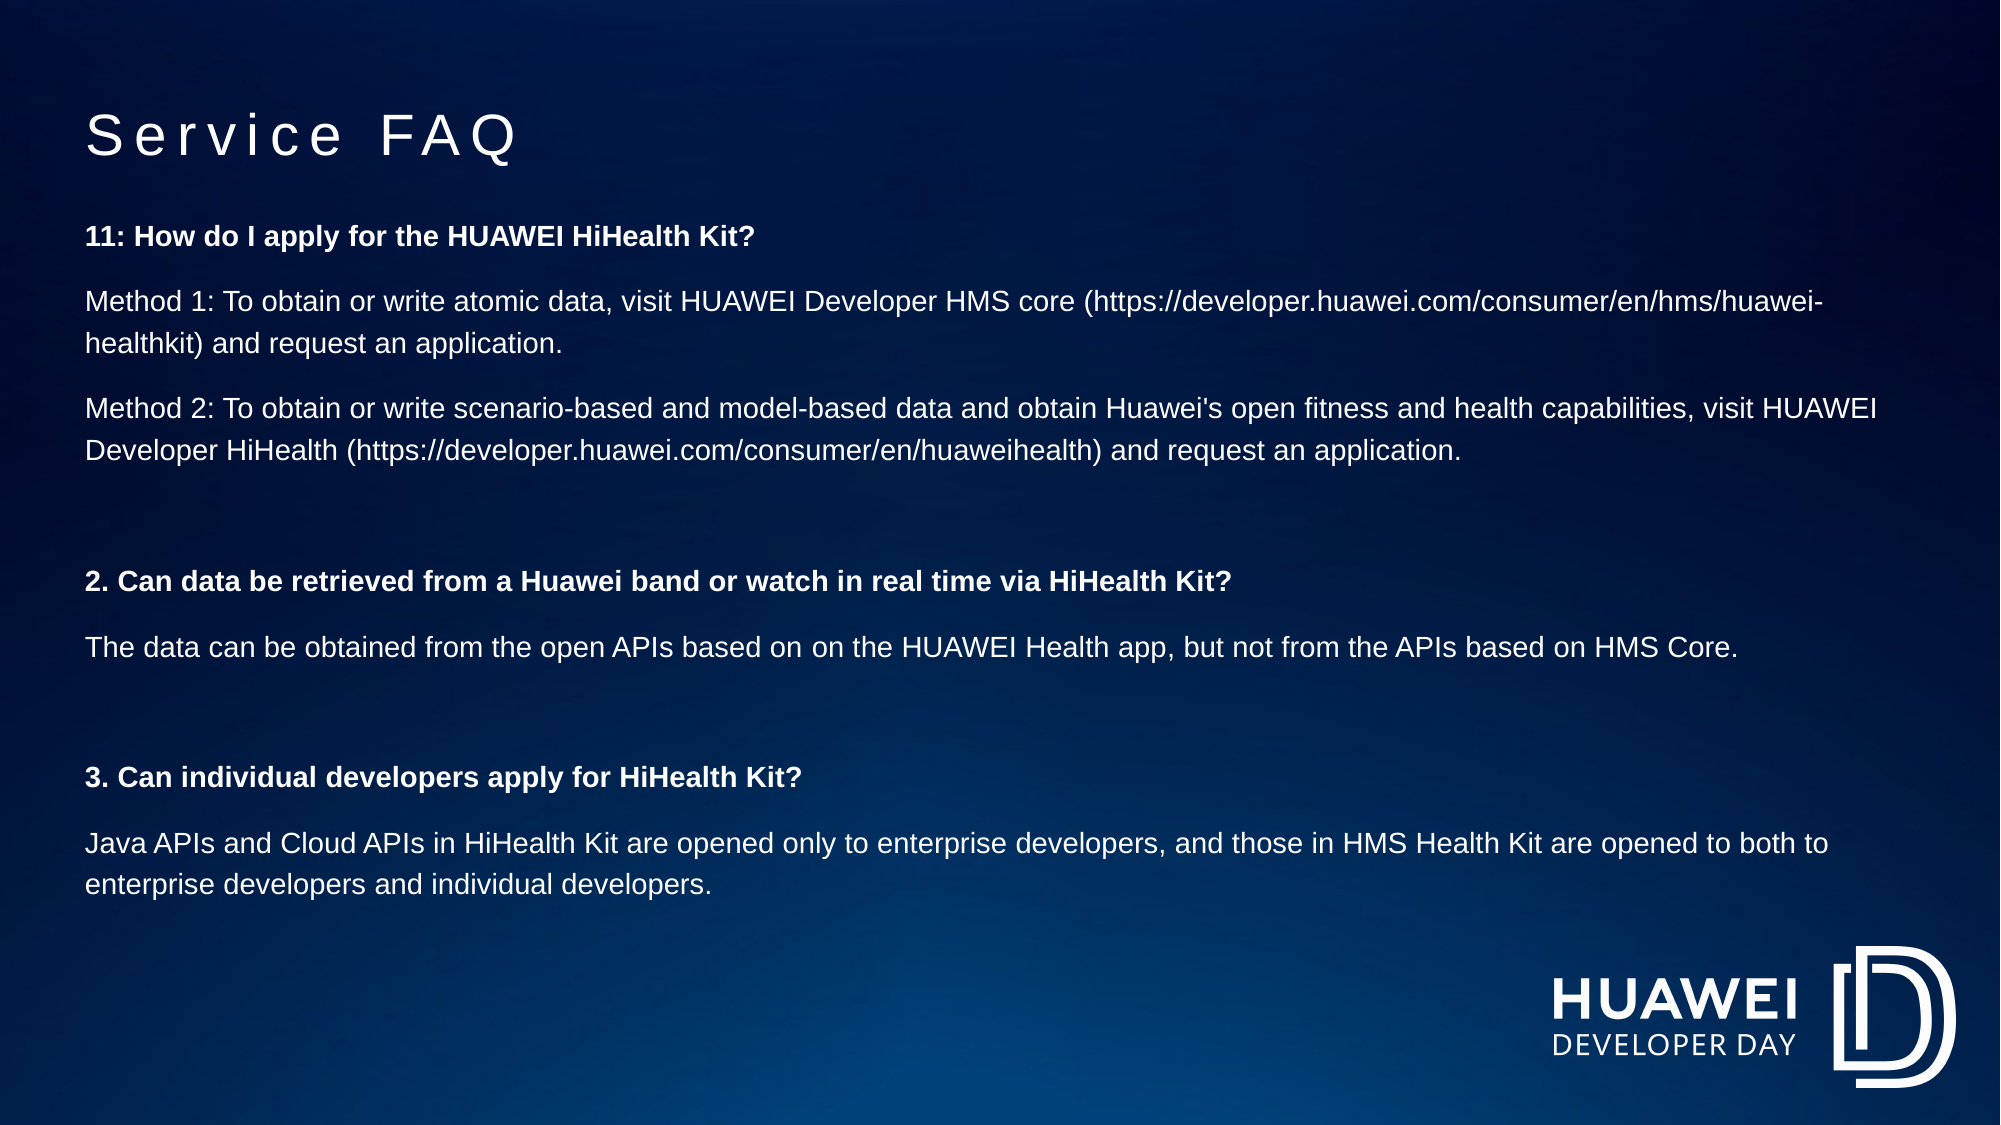

Service FAQ
11: How do I apply for the HUAWEI HiHealth Kit?
Method 1: To obtain or write atomic data, visit HUAWEI Developer HMS core (https://developer.huawei.com/consumer/en/hms/huawei-healthkit) and request an application.
Method 2: To obtain or write scenario-based and model-based data and obtain Huawei's open fitness and health capabilities, visit HUAWEI Developer HiHealth (https://developer.huawei.com/consumer/en/huaweihealth) and request an application.

2. Can data be retrieved from a Huawei band or watch in real time via HiHealth Kit?
The data can be obtained from the open APIs based on on the HUAWEI Health app, but not from the APIs based on HMS Core.

3. Can individual developers apply for HiHealth Kit?
Java APIs and Cloud APIs in HiHealth Kit are opened only to enterprise developers, and those in HMS Health Kit are opened to both to enterprise developers and individual developers.